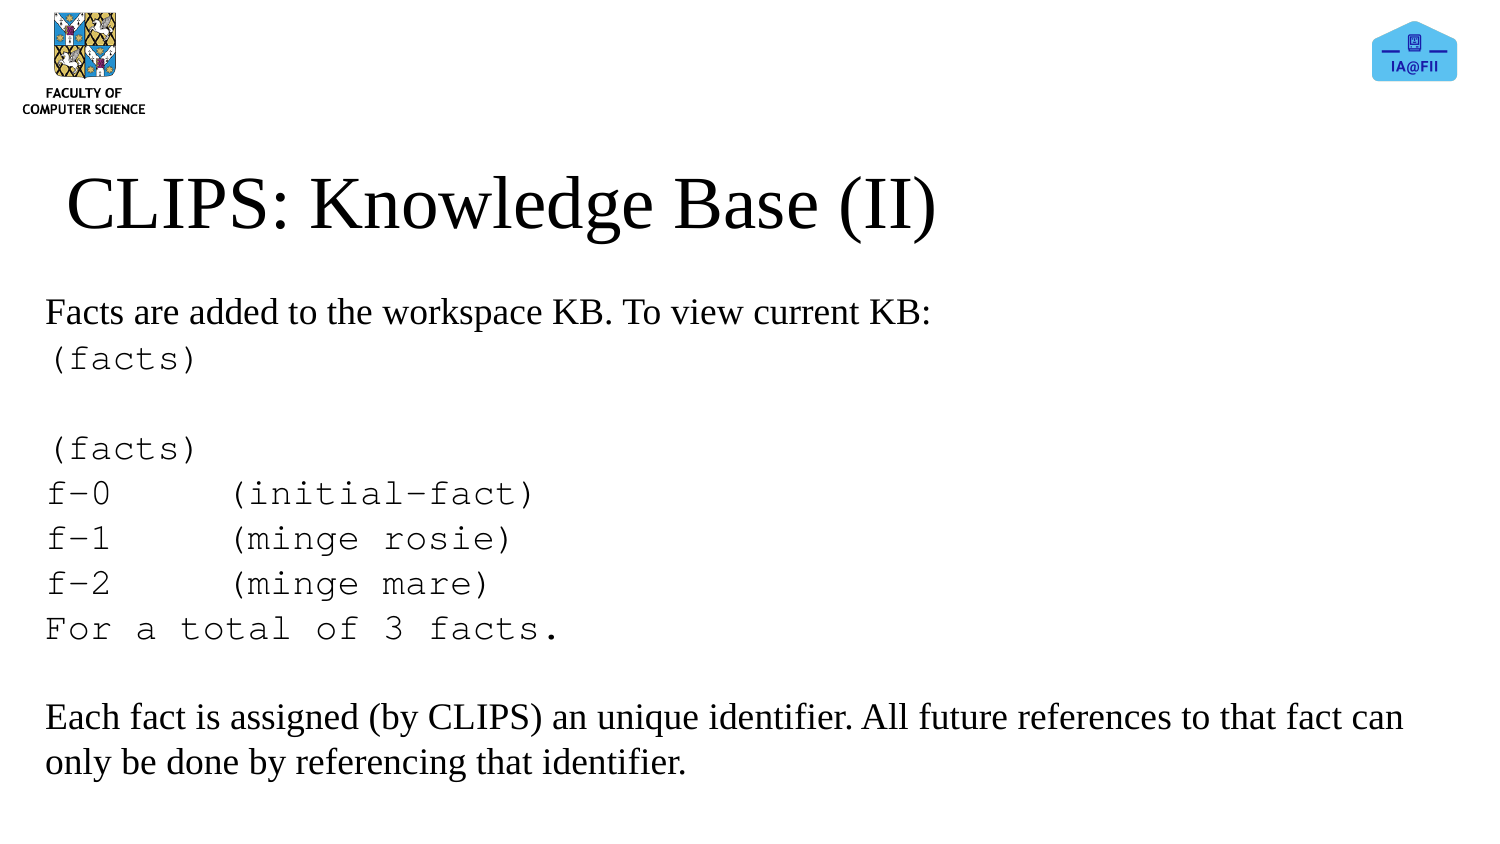

# CLIPS: Knowledge Base (II)
Facts are added to the workspace KB. To view current KB:
(facts)

(facts)
f-0     (initial-fact)
f-1     (minge rosie)
f-2     (minge mare)
For a total of 3 facts.

Each fact is assigned (by CLIPS) an unique identifier. All future references to that fact can only be done by referencing that identifier.